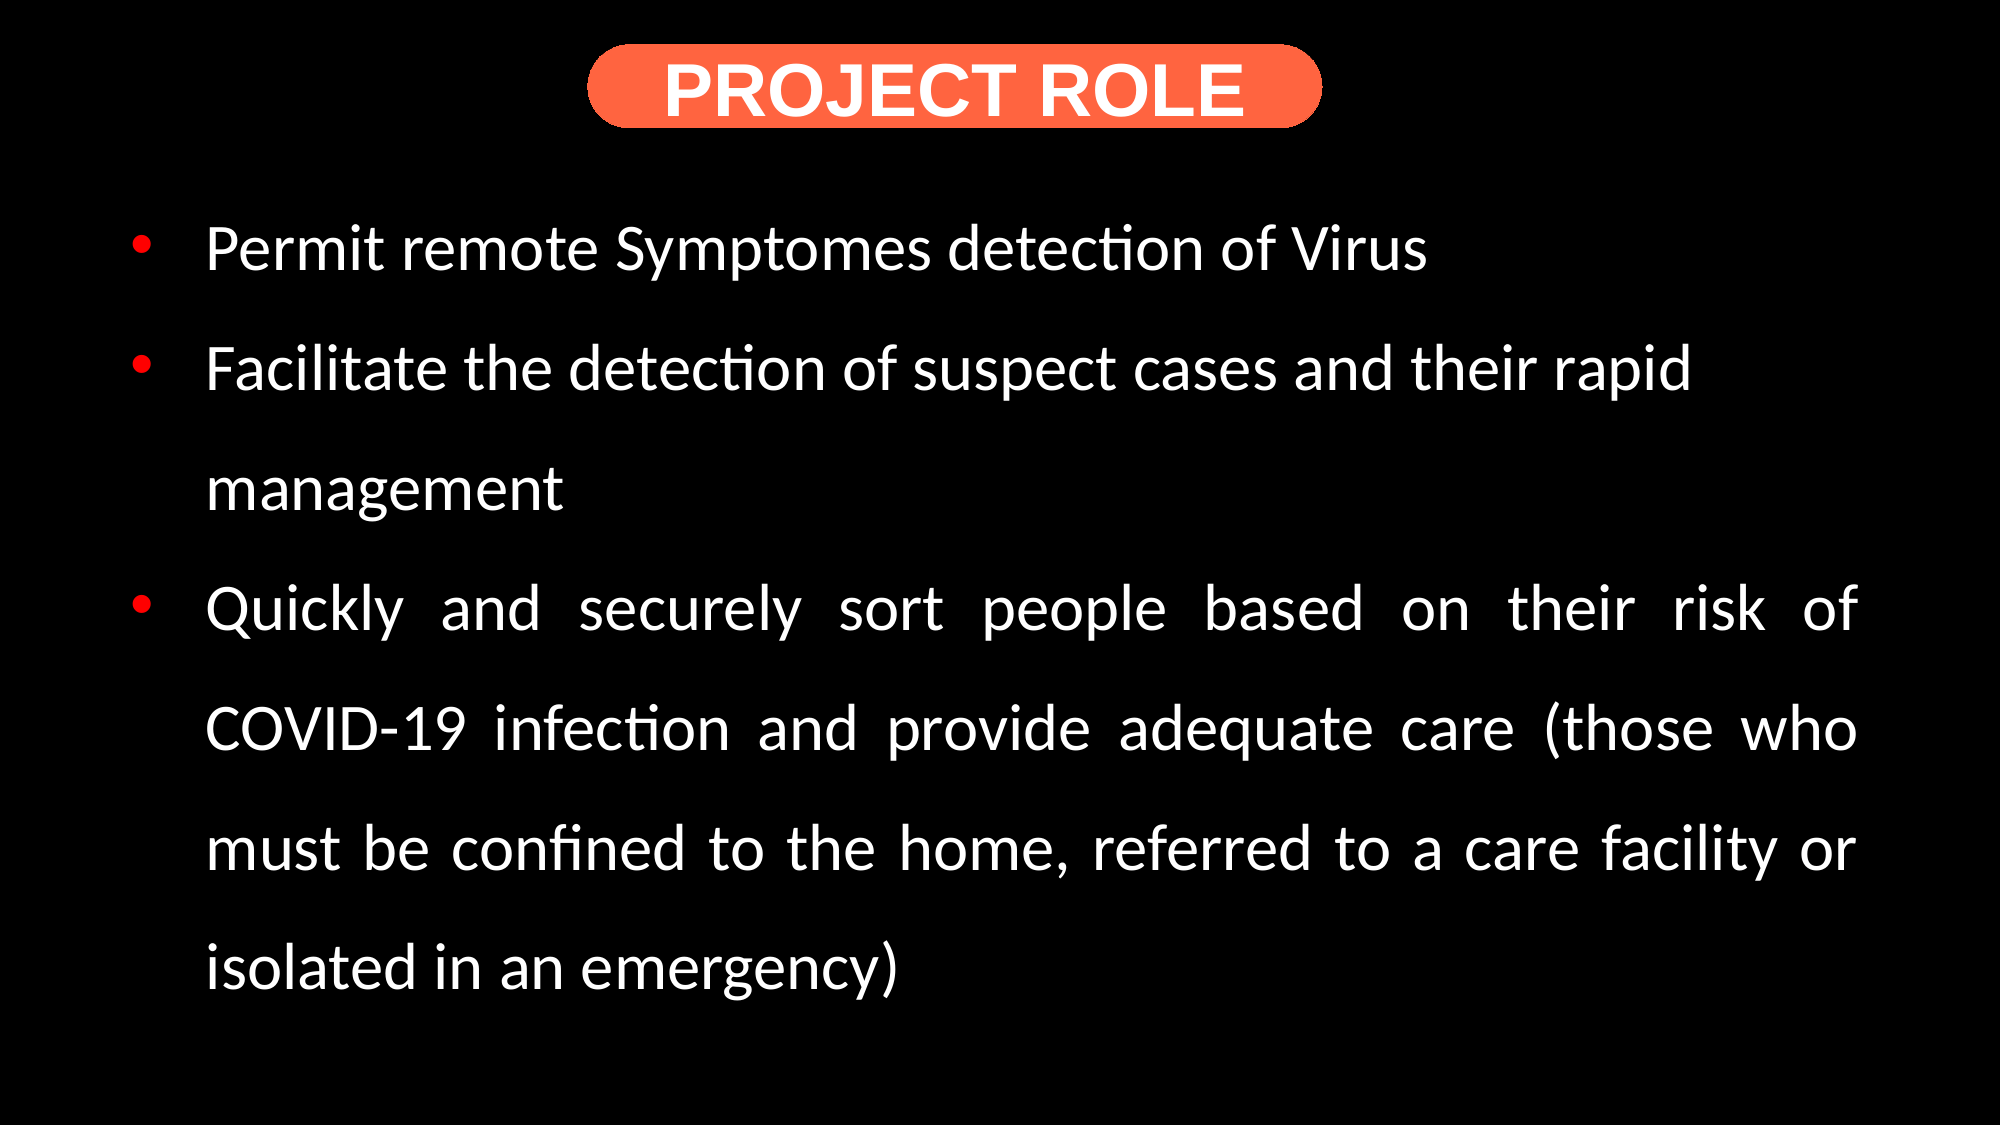

PROJECT ROLE

Permit remote Symptomes detection of Virus
Facilitate the detection of suspect cases and their rapid management
Quickly and securely sort people based on their risk of COVID-19 infection and provide adequate care (those who must be confined to the home, referred to a care facility or isolated in an emergency)